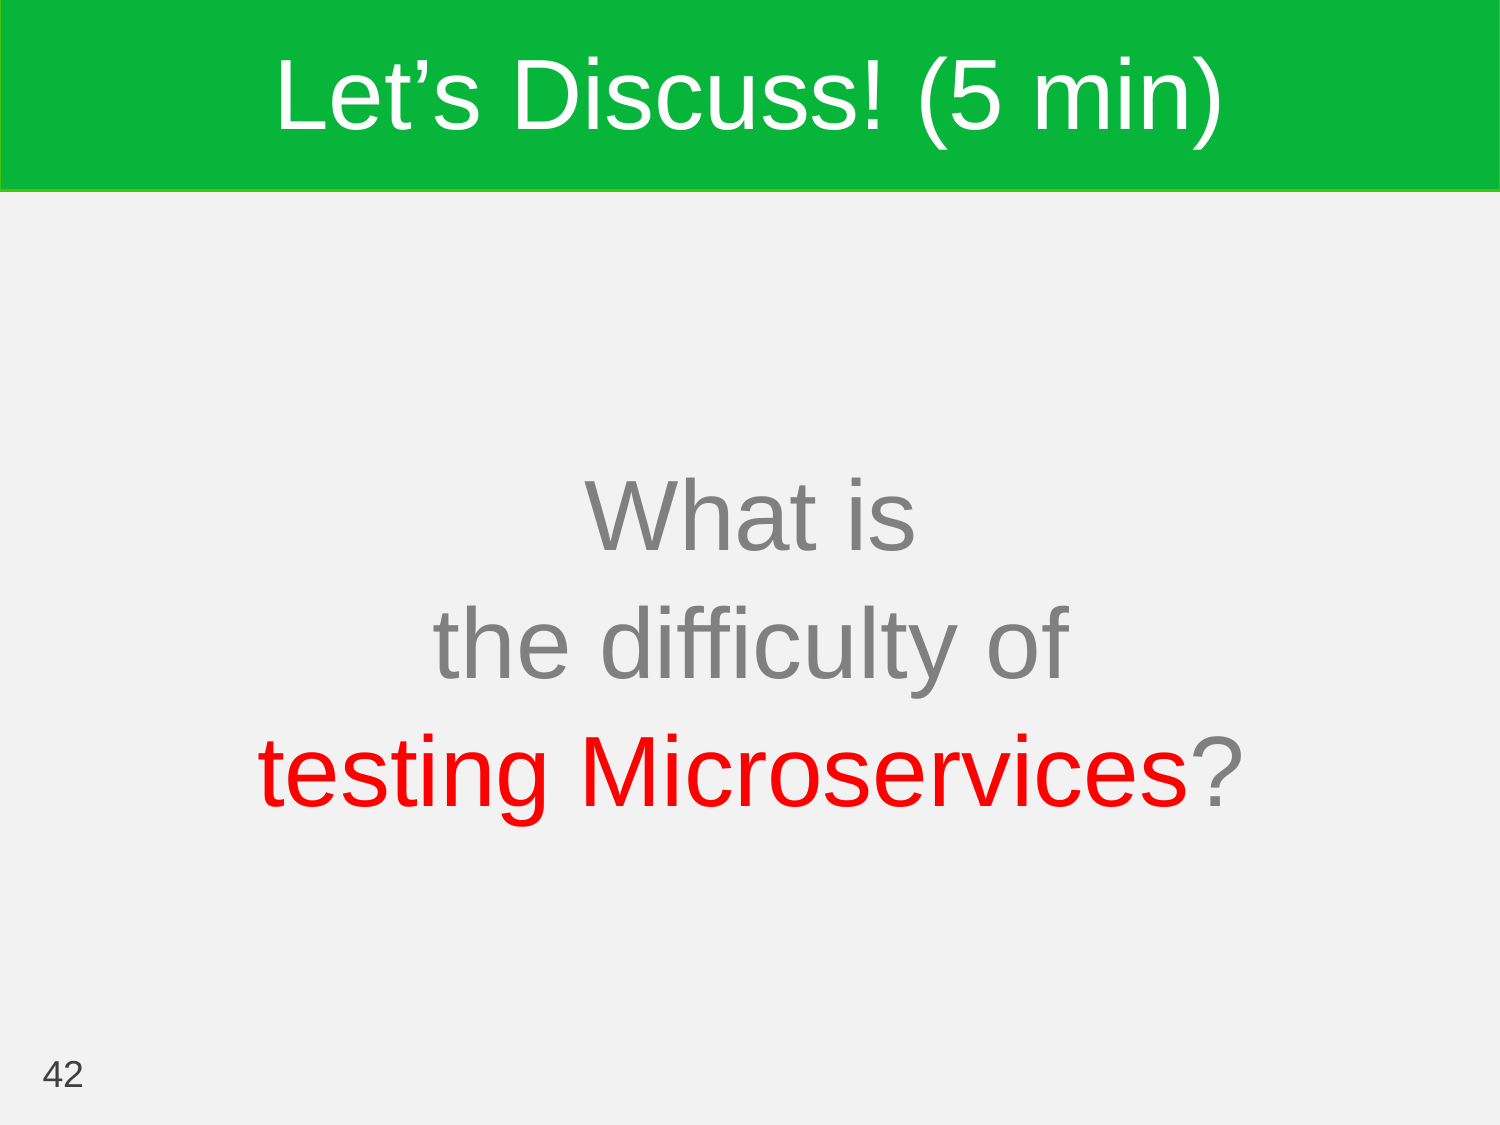

# Let’s Discuss! (5 min)
What is
the difficulty of
testing Microservices?
42